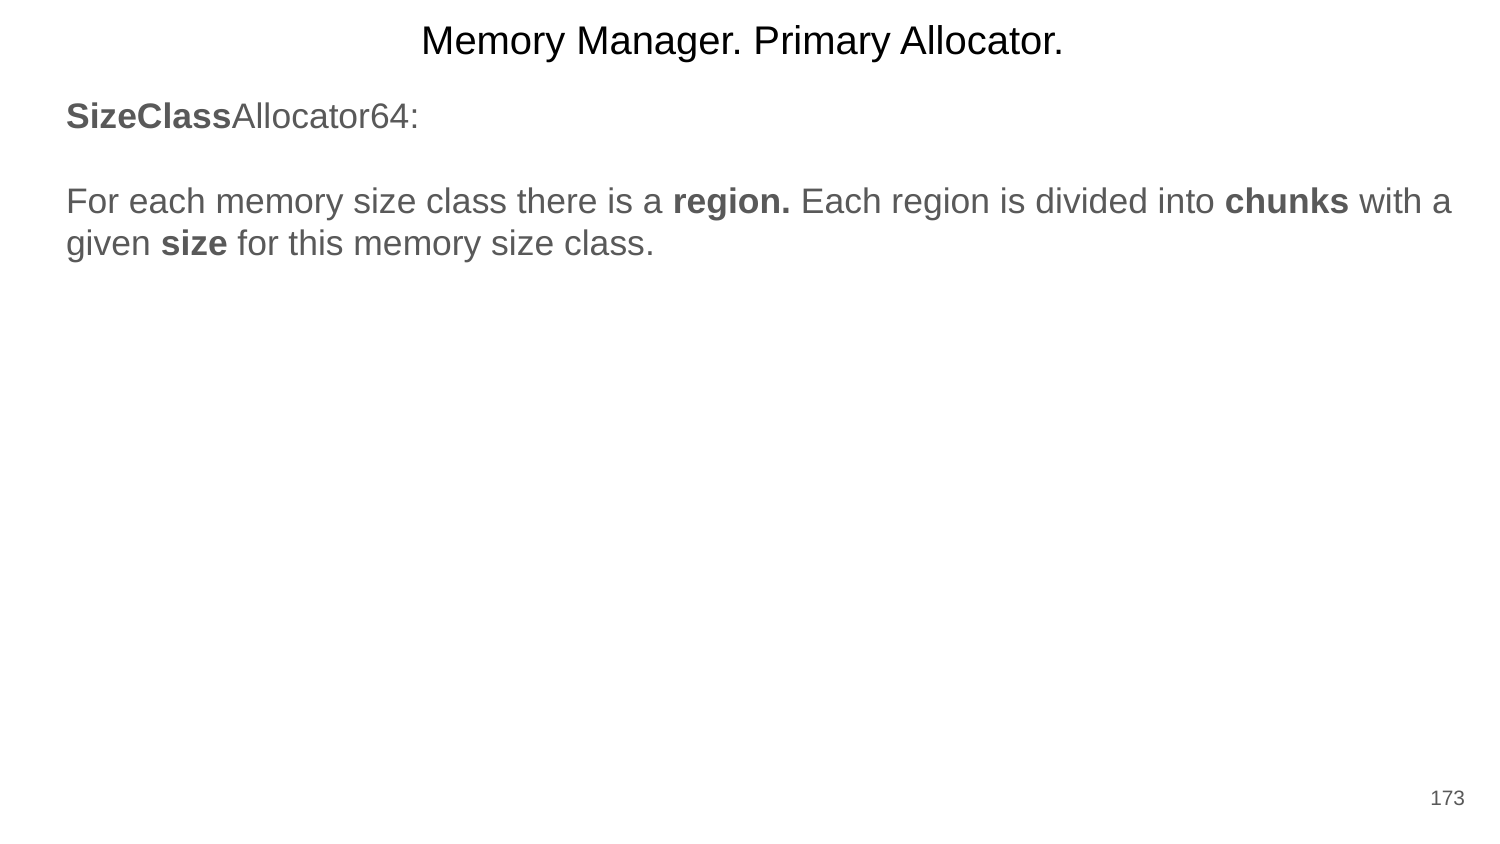

Memory Manager. Primary Allocator.
SizeClassAllocator64:

For each memory size class there is a region. Each region is divided into chunks with a given size for this memory size class.

173